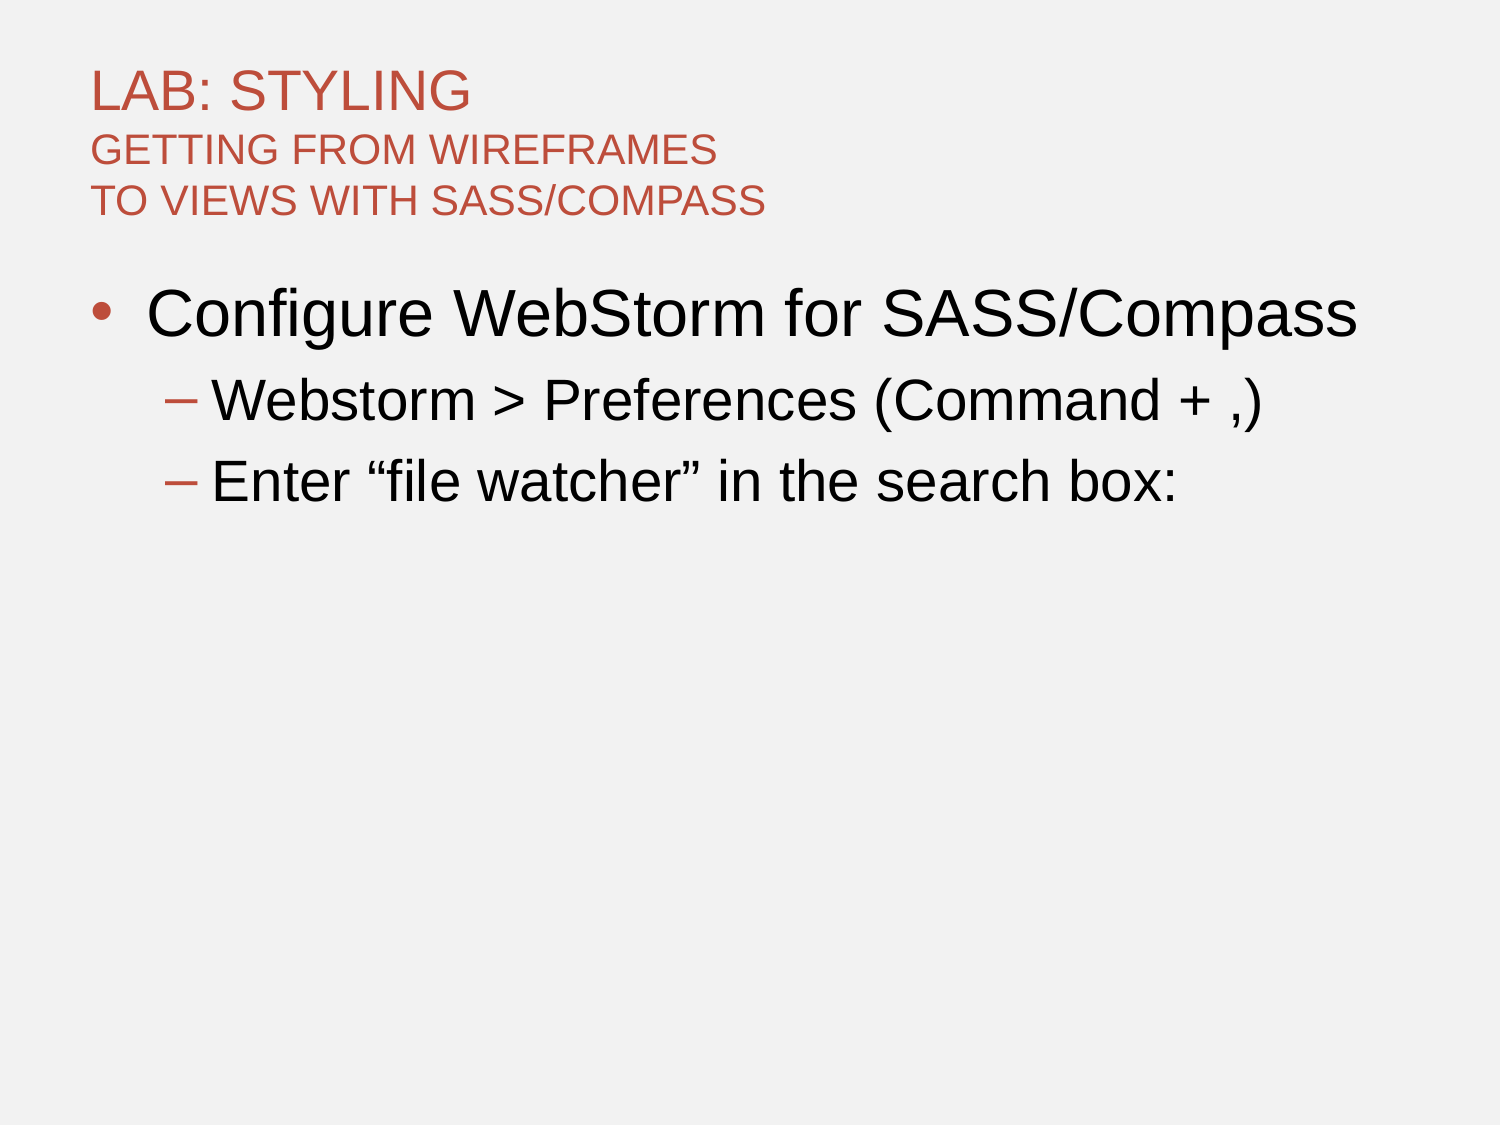

# Lab: Styling Getting from wireframes to views with Sass/Compass
Configure WebStorm for SASS/Compass
Webstorm > Preferences (Command + ,)
Enter “file watcher” in the search box: